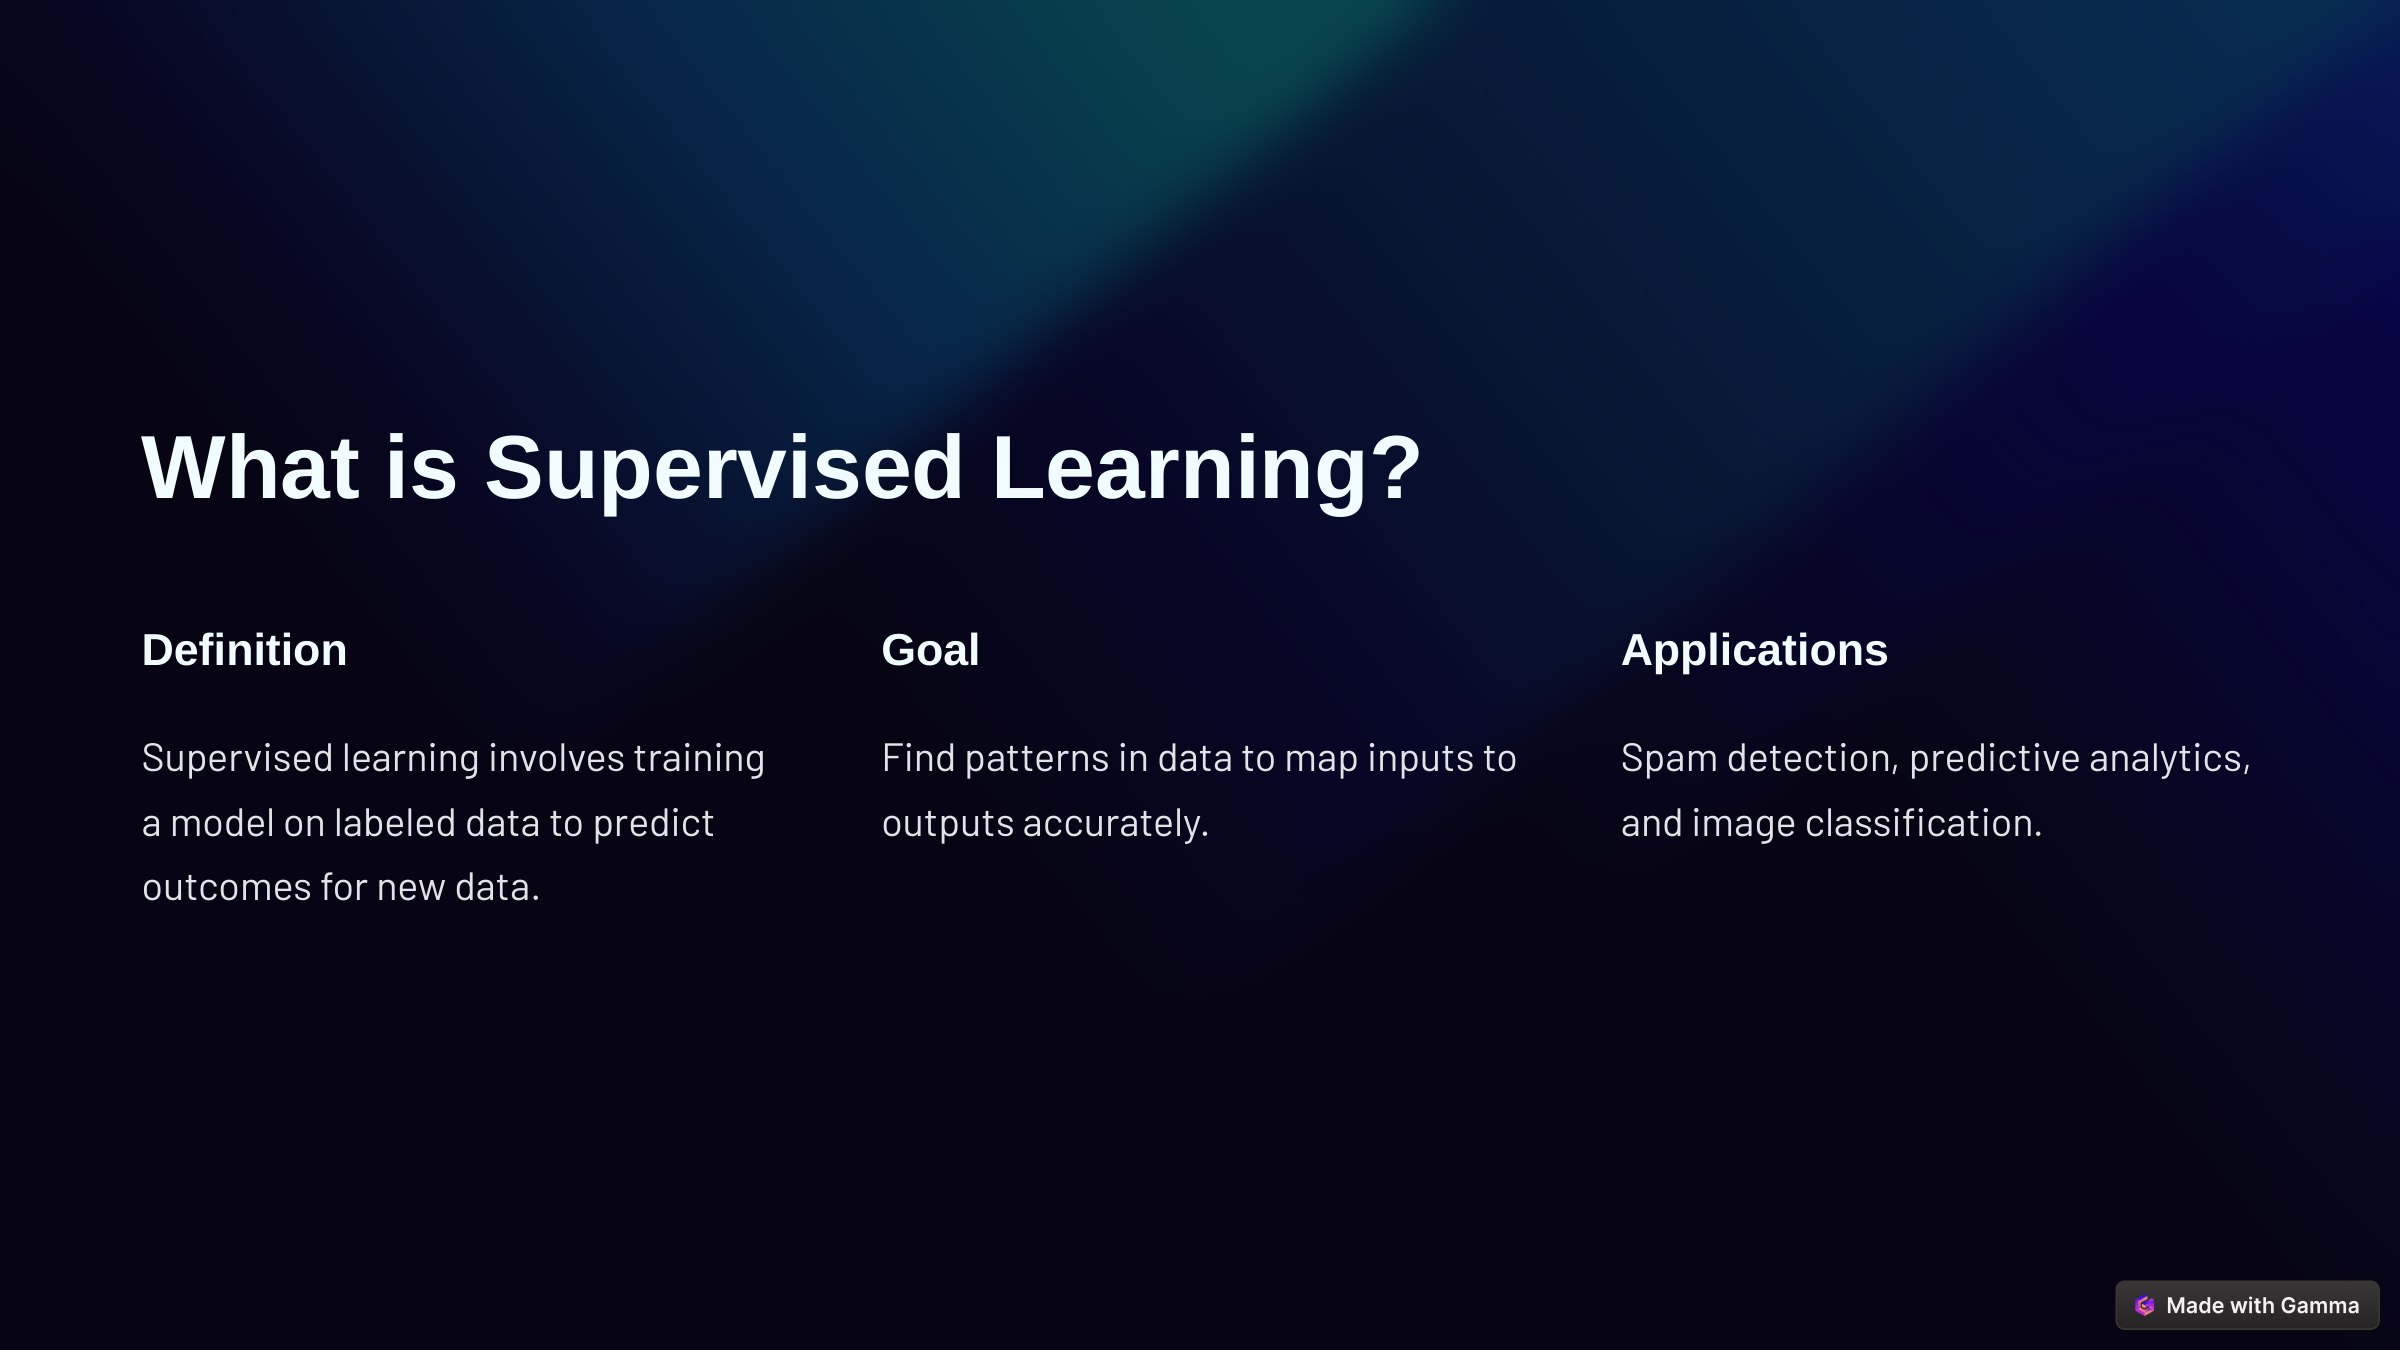

What is Supervised Learning?
Definition
Goal
Applications
Supervised learning involves training a model on labeled data to predict outcomes for new data.
Find patterns in data to map inputs to outputs accurately.
Spam detection, predictive analytics, and image classification.